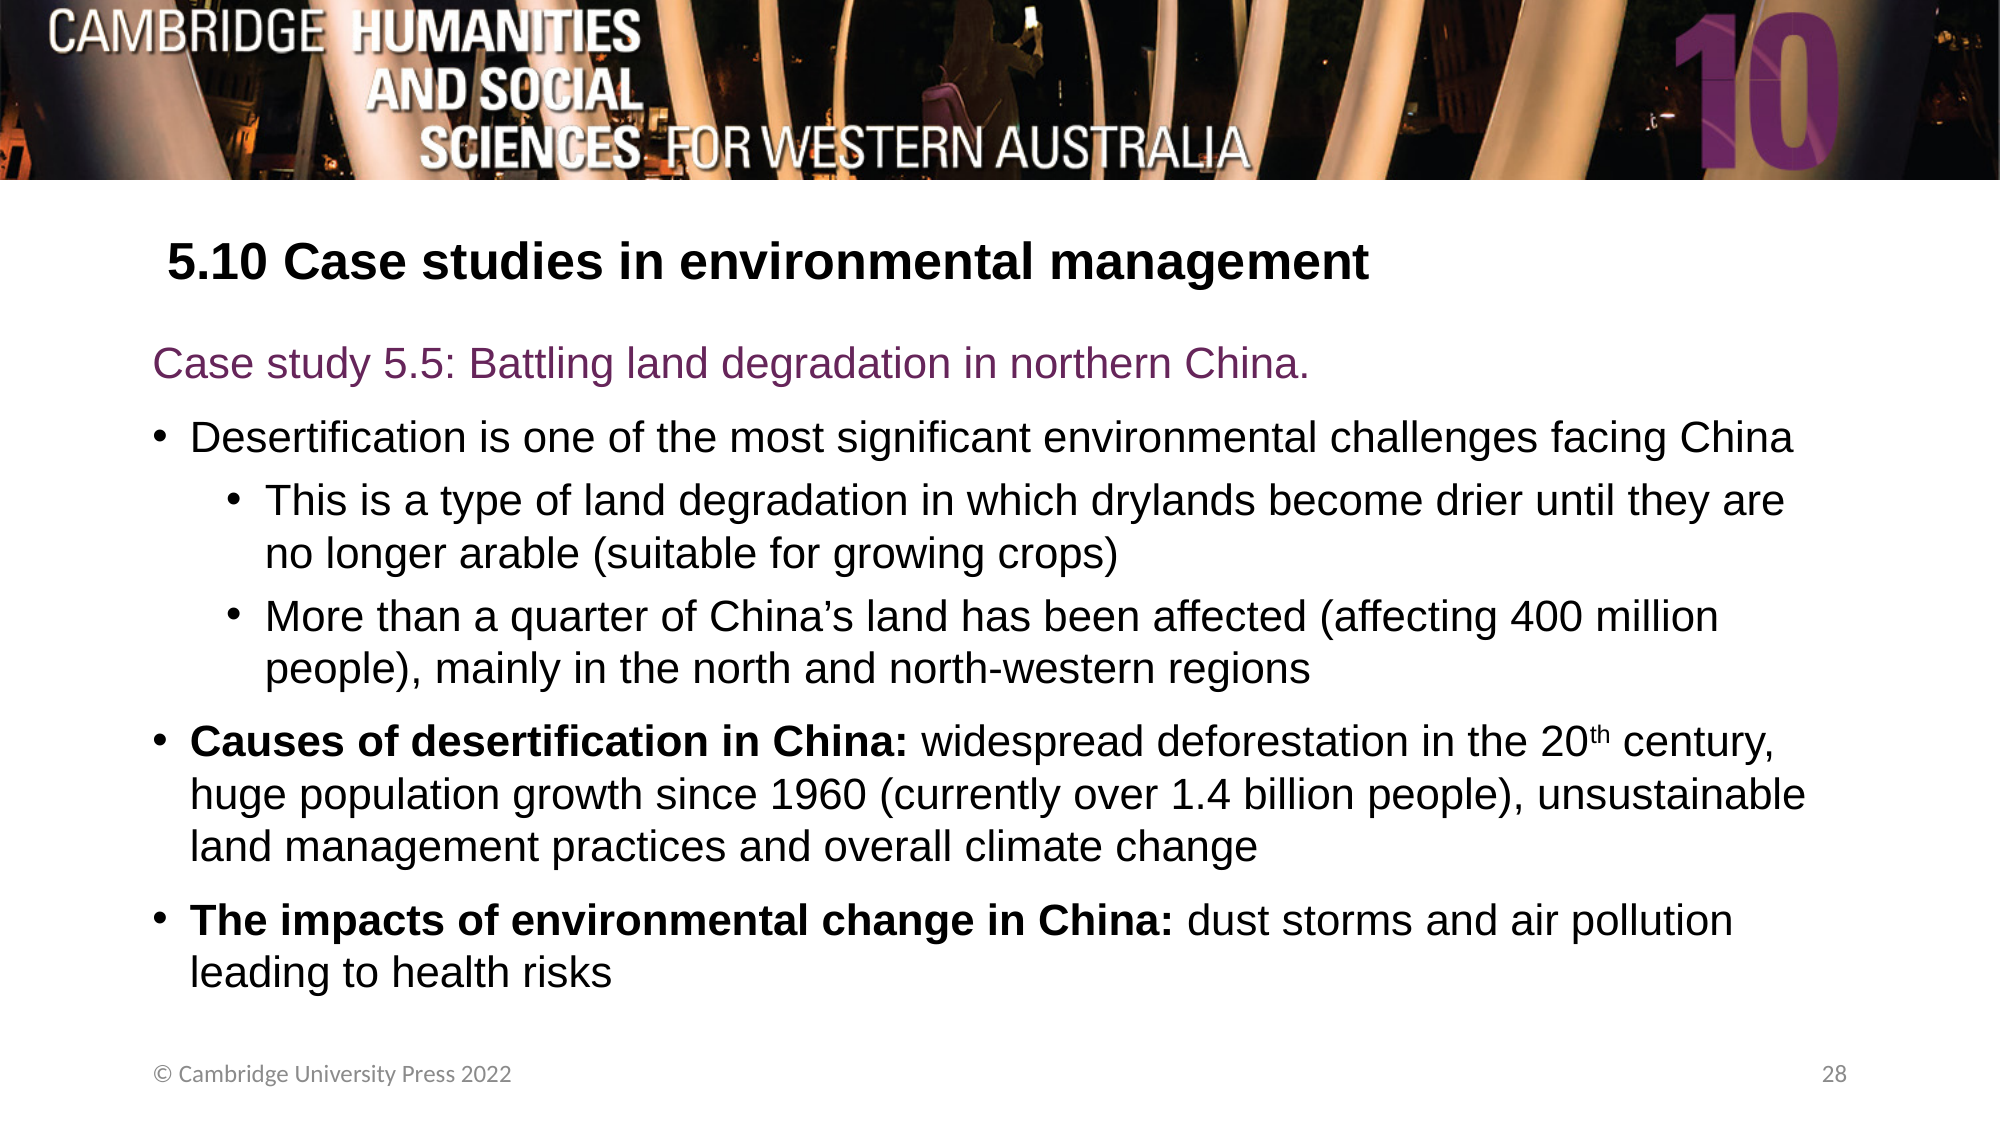

# 5.10 Case studies in environmental management

Case study 5.5: Battling land degradation in northern China.

Desertification is one of the most significant environmental challenges facing China
This is a type of land degradation in which drylands become drier until they are no longer arable (suitable for growing crops)
More than a quarter of China’s land has been affected (affecting 400 million people), mainly in the north and north-western regions
Causes of desertification in China: widespread deforestation in the 20th century, huge population growth since 1960 (currently over 1.4 billion people), unsustainable land management practices and overall climate change
The impacts of environmental change in China: dust storms and air pollution leading to health risks
© Cambridge University Press 2022
28